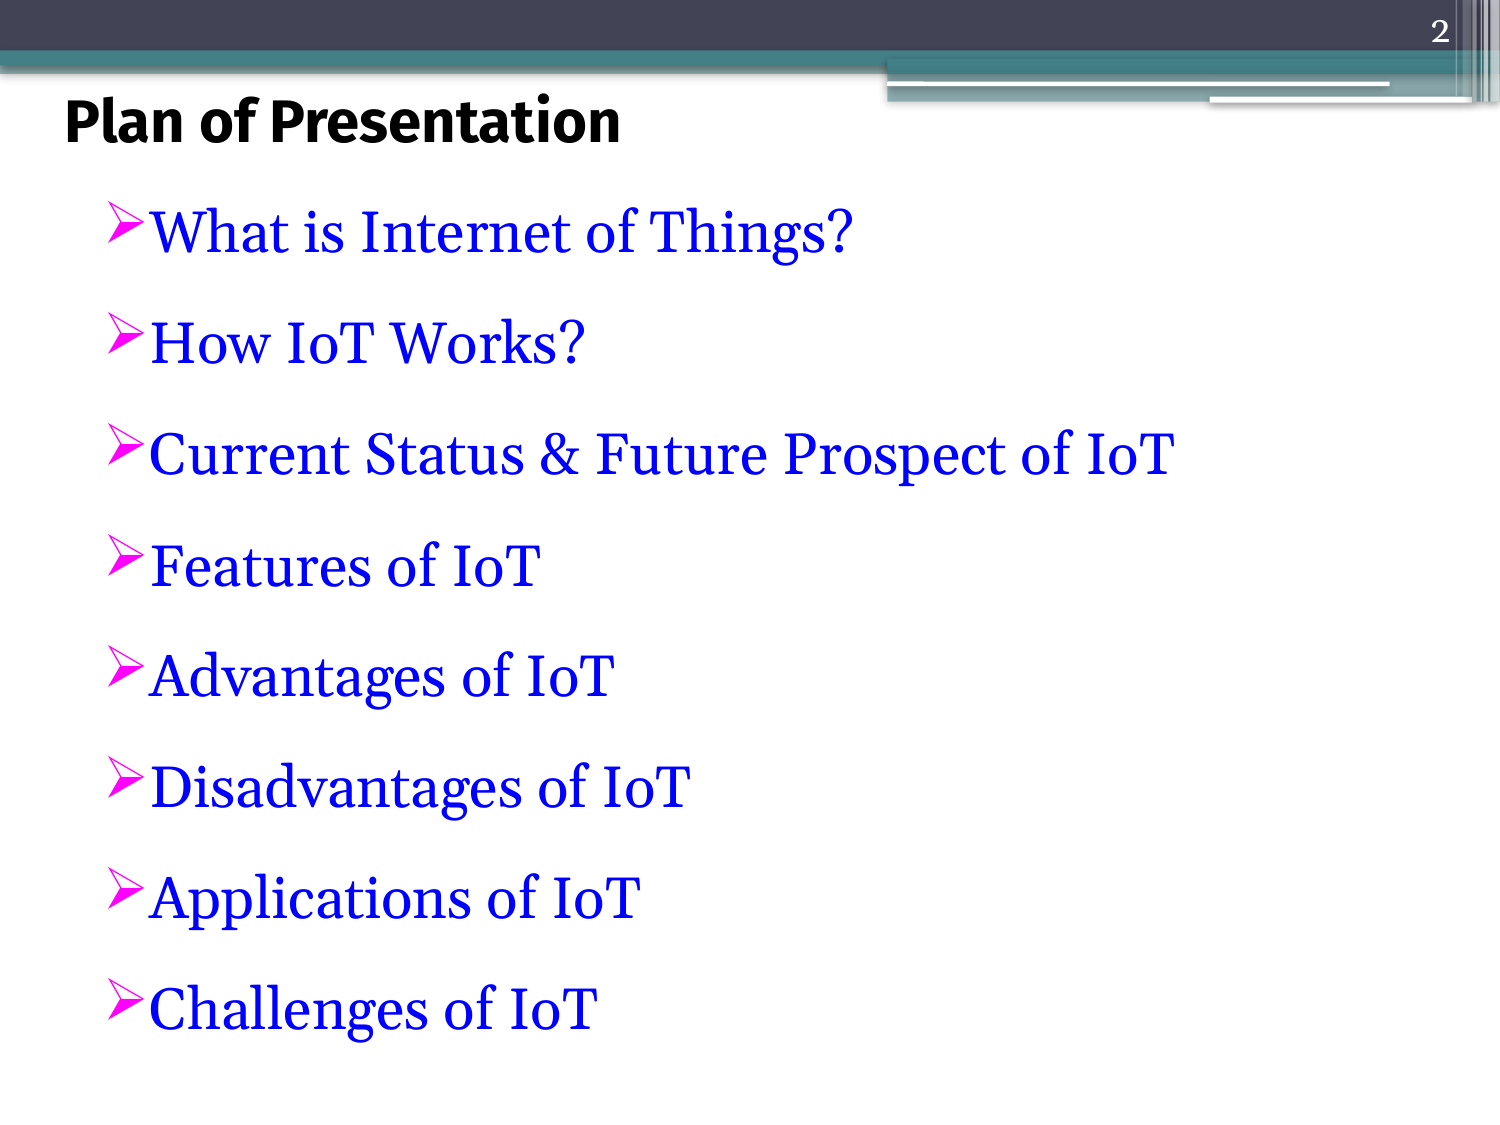

2
# Plan of Presentation
What is Internet of Things?
How IoT Works?
Current Status & Future Prospect of IoT
Features of IoT
Advantages of IoT
Disadvantages of IoT
Applications of IoT
Challenges of IoT